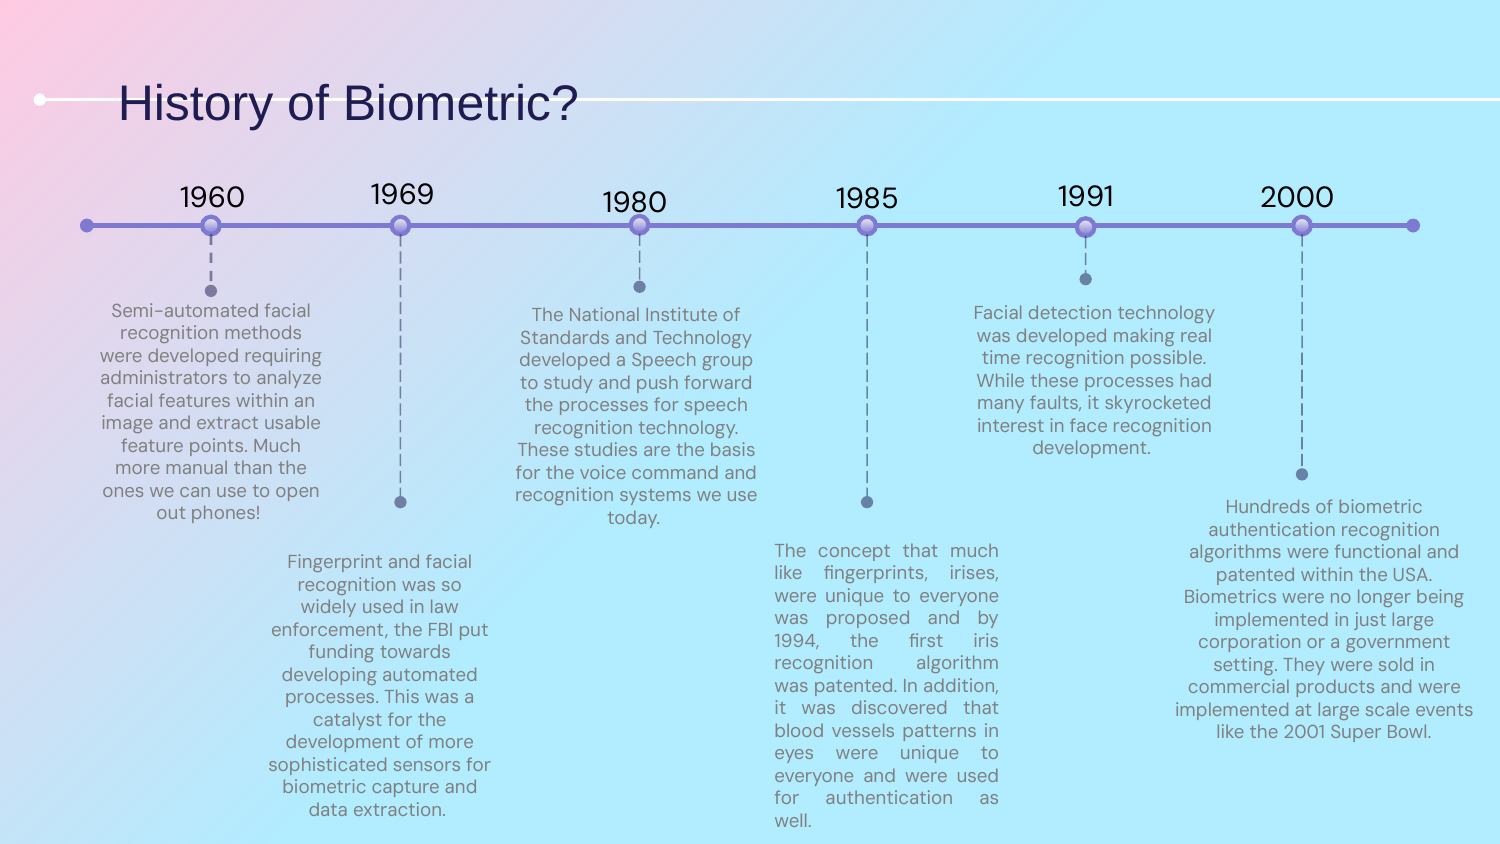

# History of Biometric?
1969
1991
2000
1960
1985
1980

Semi-automated facial recognition methods were developed requiring administrators to analyze facial features within an image and extract usable feature points. Much more manual than the ones we can use to open out phones!
Facial detection technology was developed making real time recognition possible. While these processes had many faults, it skyrocketed interest in face recognition development.
The National Institute of Standards and Technology developed a Speech group to study and push forward the processes for speech recognition technology. These studies are the basis for the voice command and recognition systems we use today.
Hundreds of biometric authentication recognition algorithms were functional and patented within the USA. Biometrics were no longer being implemented in just large corporation or a government setting. They were sold in commercial products and were implemented at large scale events like the 2001 Super Bowl.
The concept that much like fingerprints, irises, were unique to everyone was proposed and by 1994, the first iris recognition algorithm was patented. In addition, it was discovered that blood vessels patterns in eyes were unique to everyone and were used for authentication as well.
Fingerprint and facial recognition was so widely used in law enforcement, the FBI put funding towards developing automated processes. This was a catalyst for the development of more sophisticated sensors for biometric capture and data extraction.